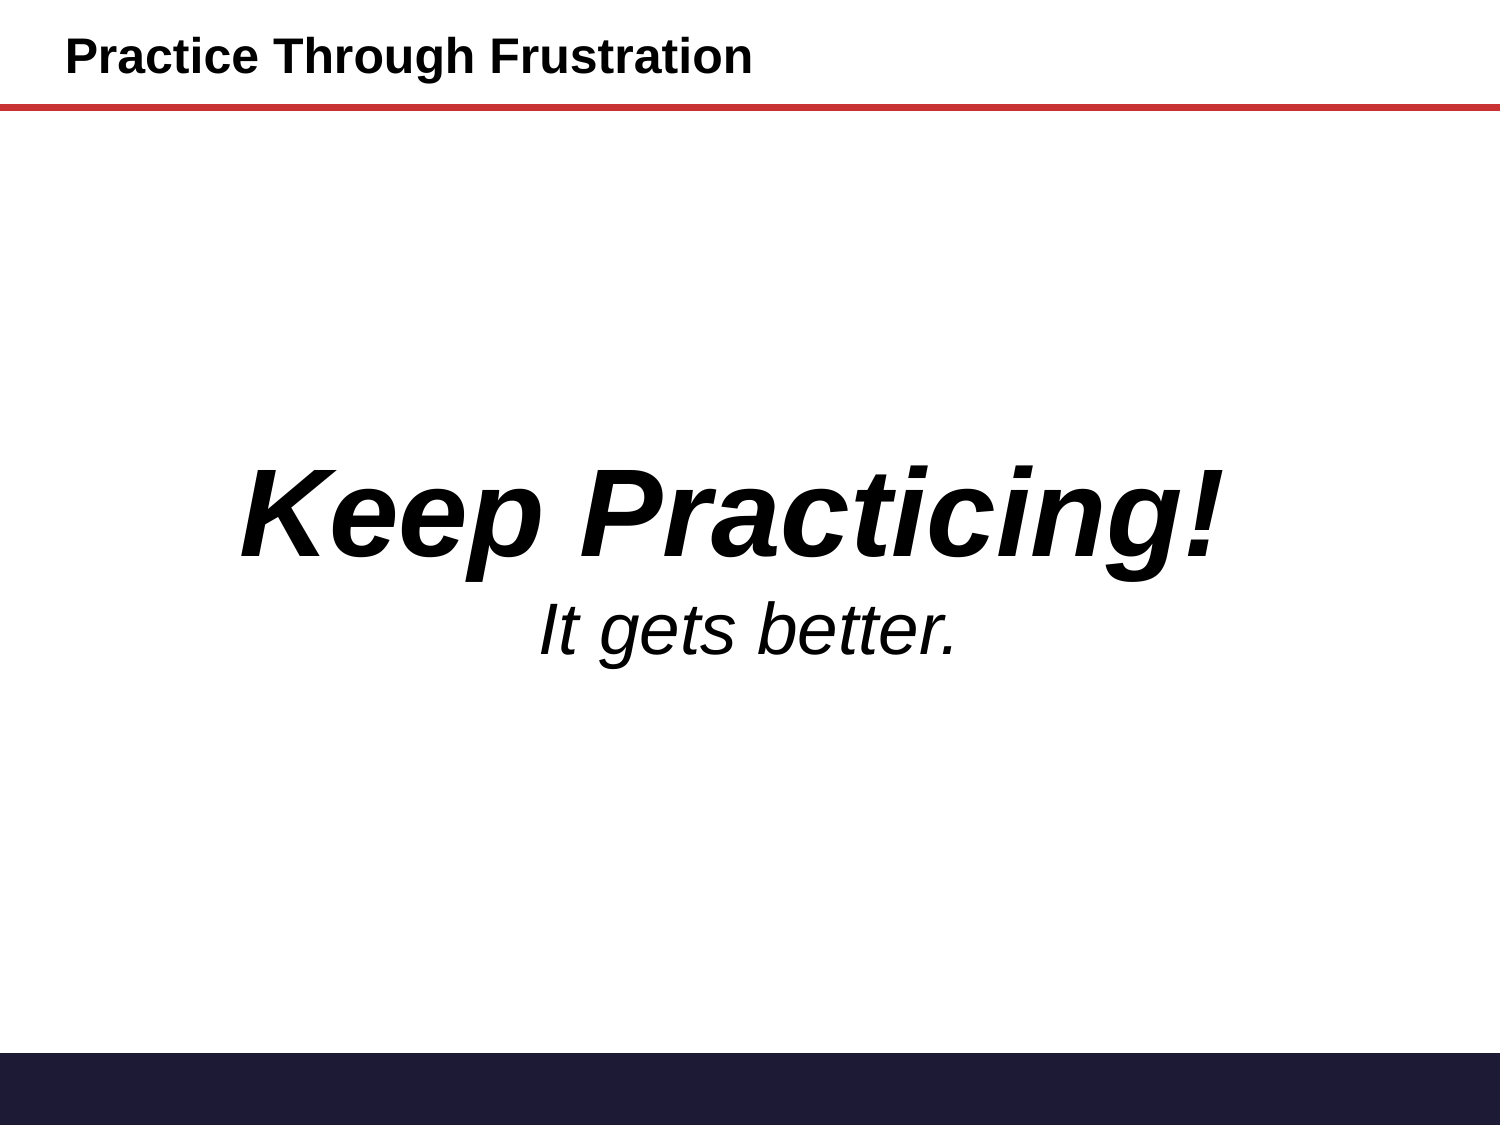

Practice Through Frustration
Keep Practicing!
It gets better.